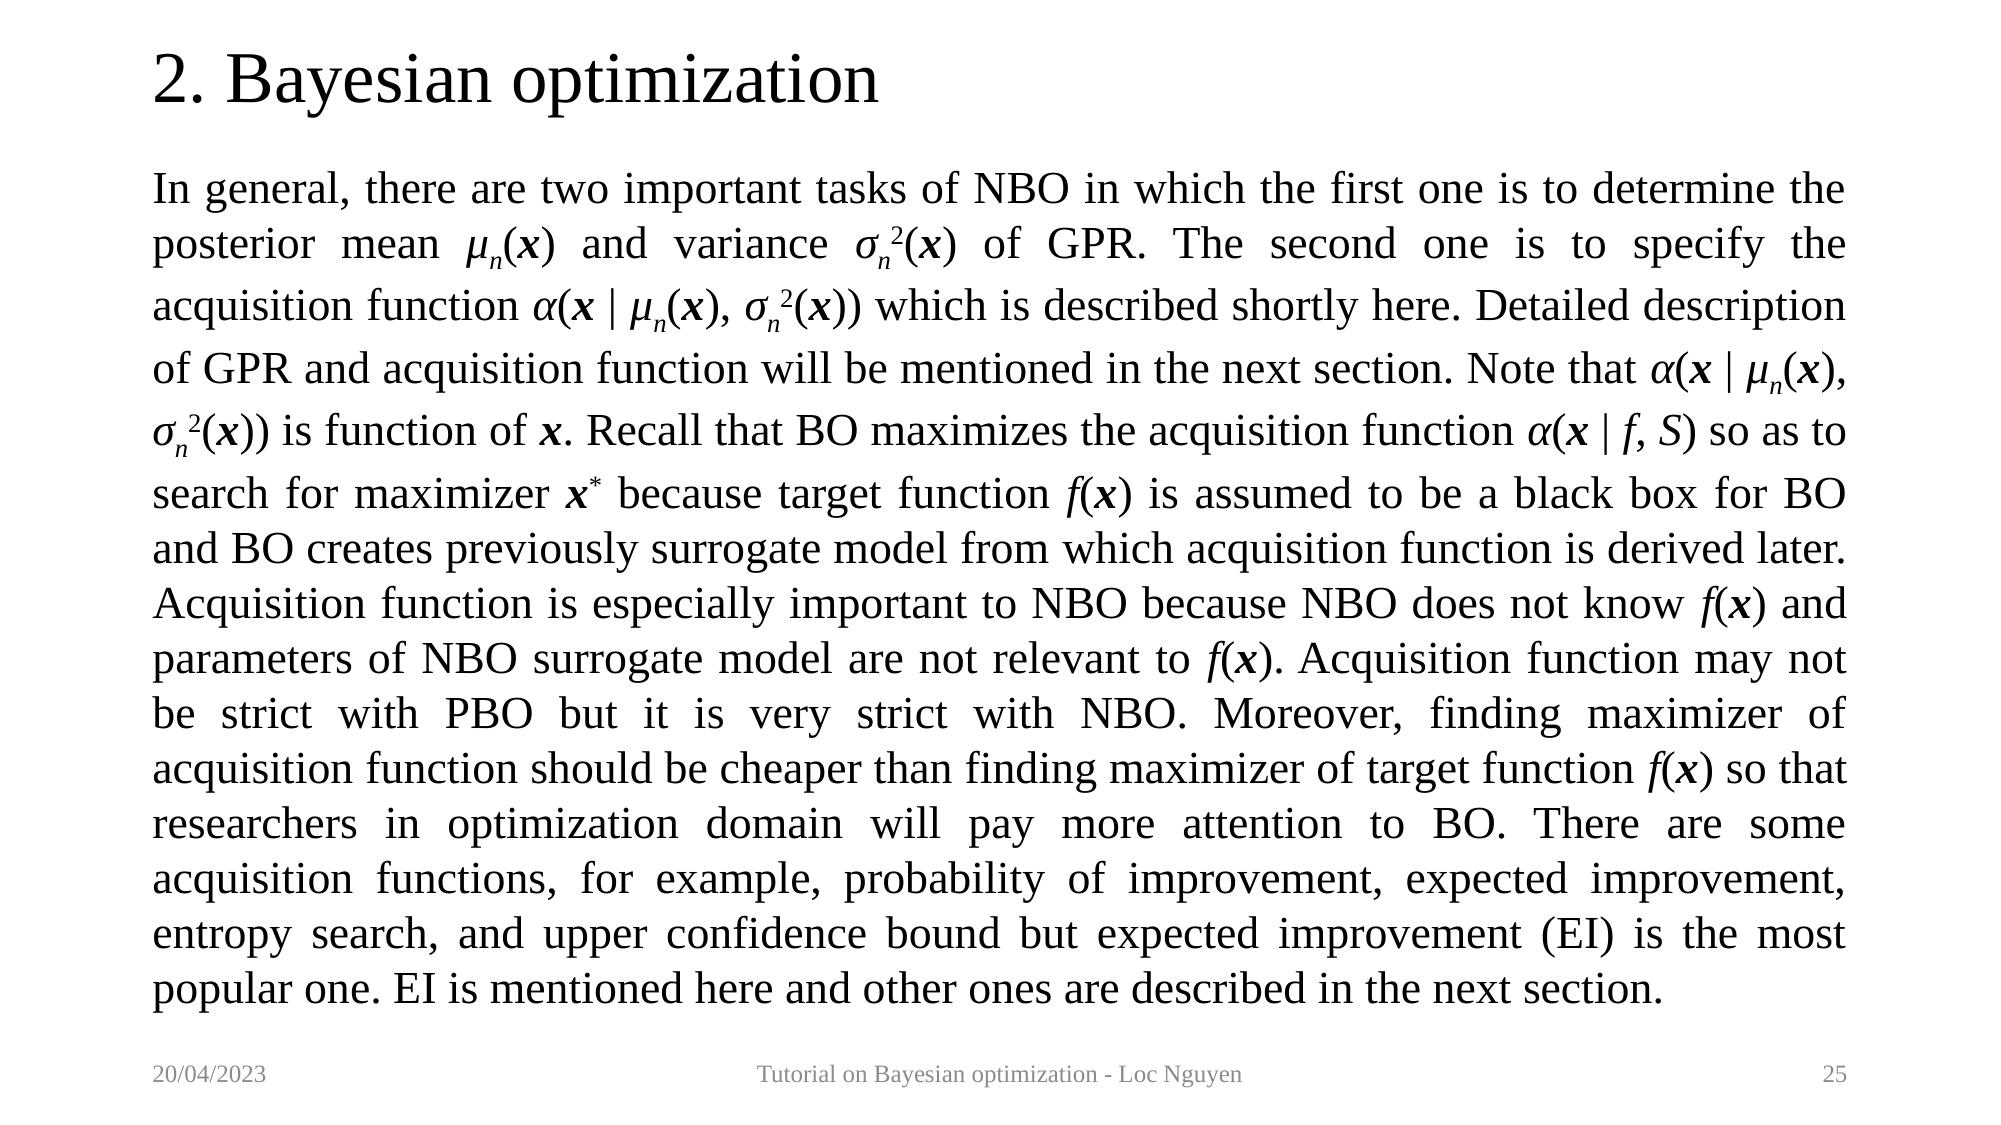

# 2. Bayesian optimization
In general, there are two important tasks of NBO in which the first one is to determine the posterior mean μn(x) and variance σn2(x) of GPR. The second one is to specify the acquisition function α(x | μn(x), σn2(x)) which is described shortly here. Detailed description of GPR and acquisition function will be mentioned in the next section. Note that α(x | μn(x), σn2(x)) is function of x. Recall that BO maximizes the acquisition function α(x | f, S) so as to search for maximizer x* because target function f(x) is assumed to be a black box for BO and BO creates previously surrogate model from which acquisition function is derived later. Acquisition function is especially important to NBO because NBO does not know f(x) and parameters of NBO surrogate model are not relevant to f(x). Acquisition function may not be strict with PBO but it is very strict with NBO. Moreover, finding maximizer of acquisition function should be cheaper than finding maximizer of target function f(x) so that researchers in optimization domain will pay more attention to BO. There are some acquisition functions, for example, probability of improvement, expected improvement, entropy search, and upper confidence bound but expected improvement (EI) is the most popular one. EI is mentioned here and other ones are described in the next section.
20/04/2023
Tutorial on Bayesian optimization - Loc Nguyen
25